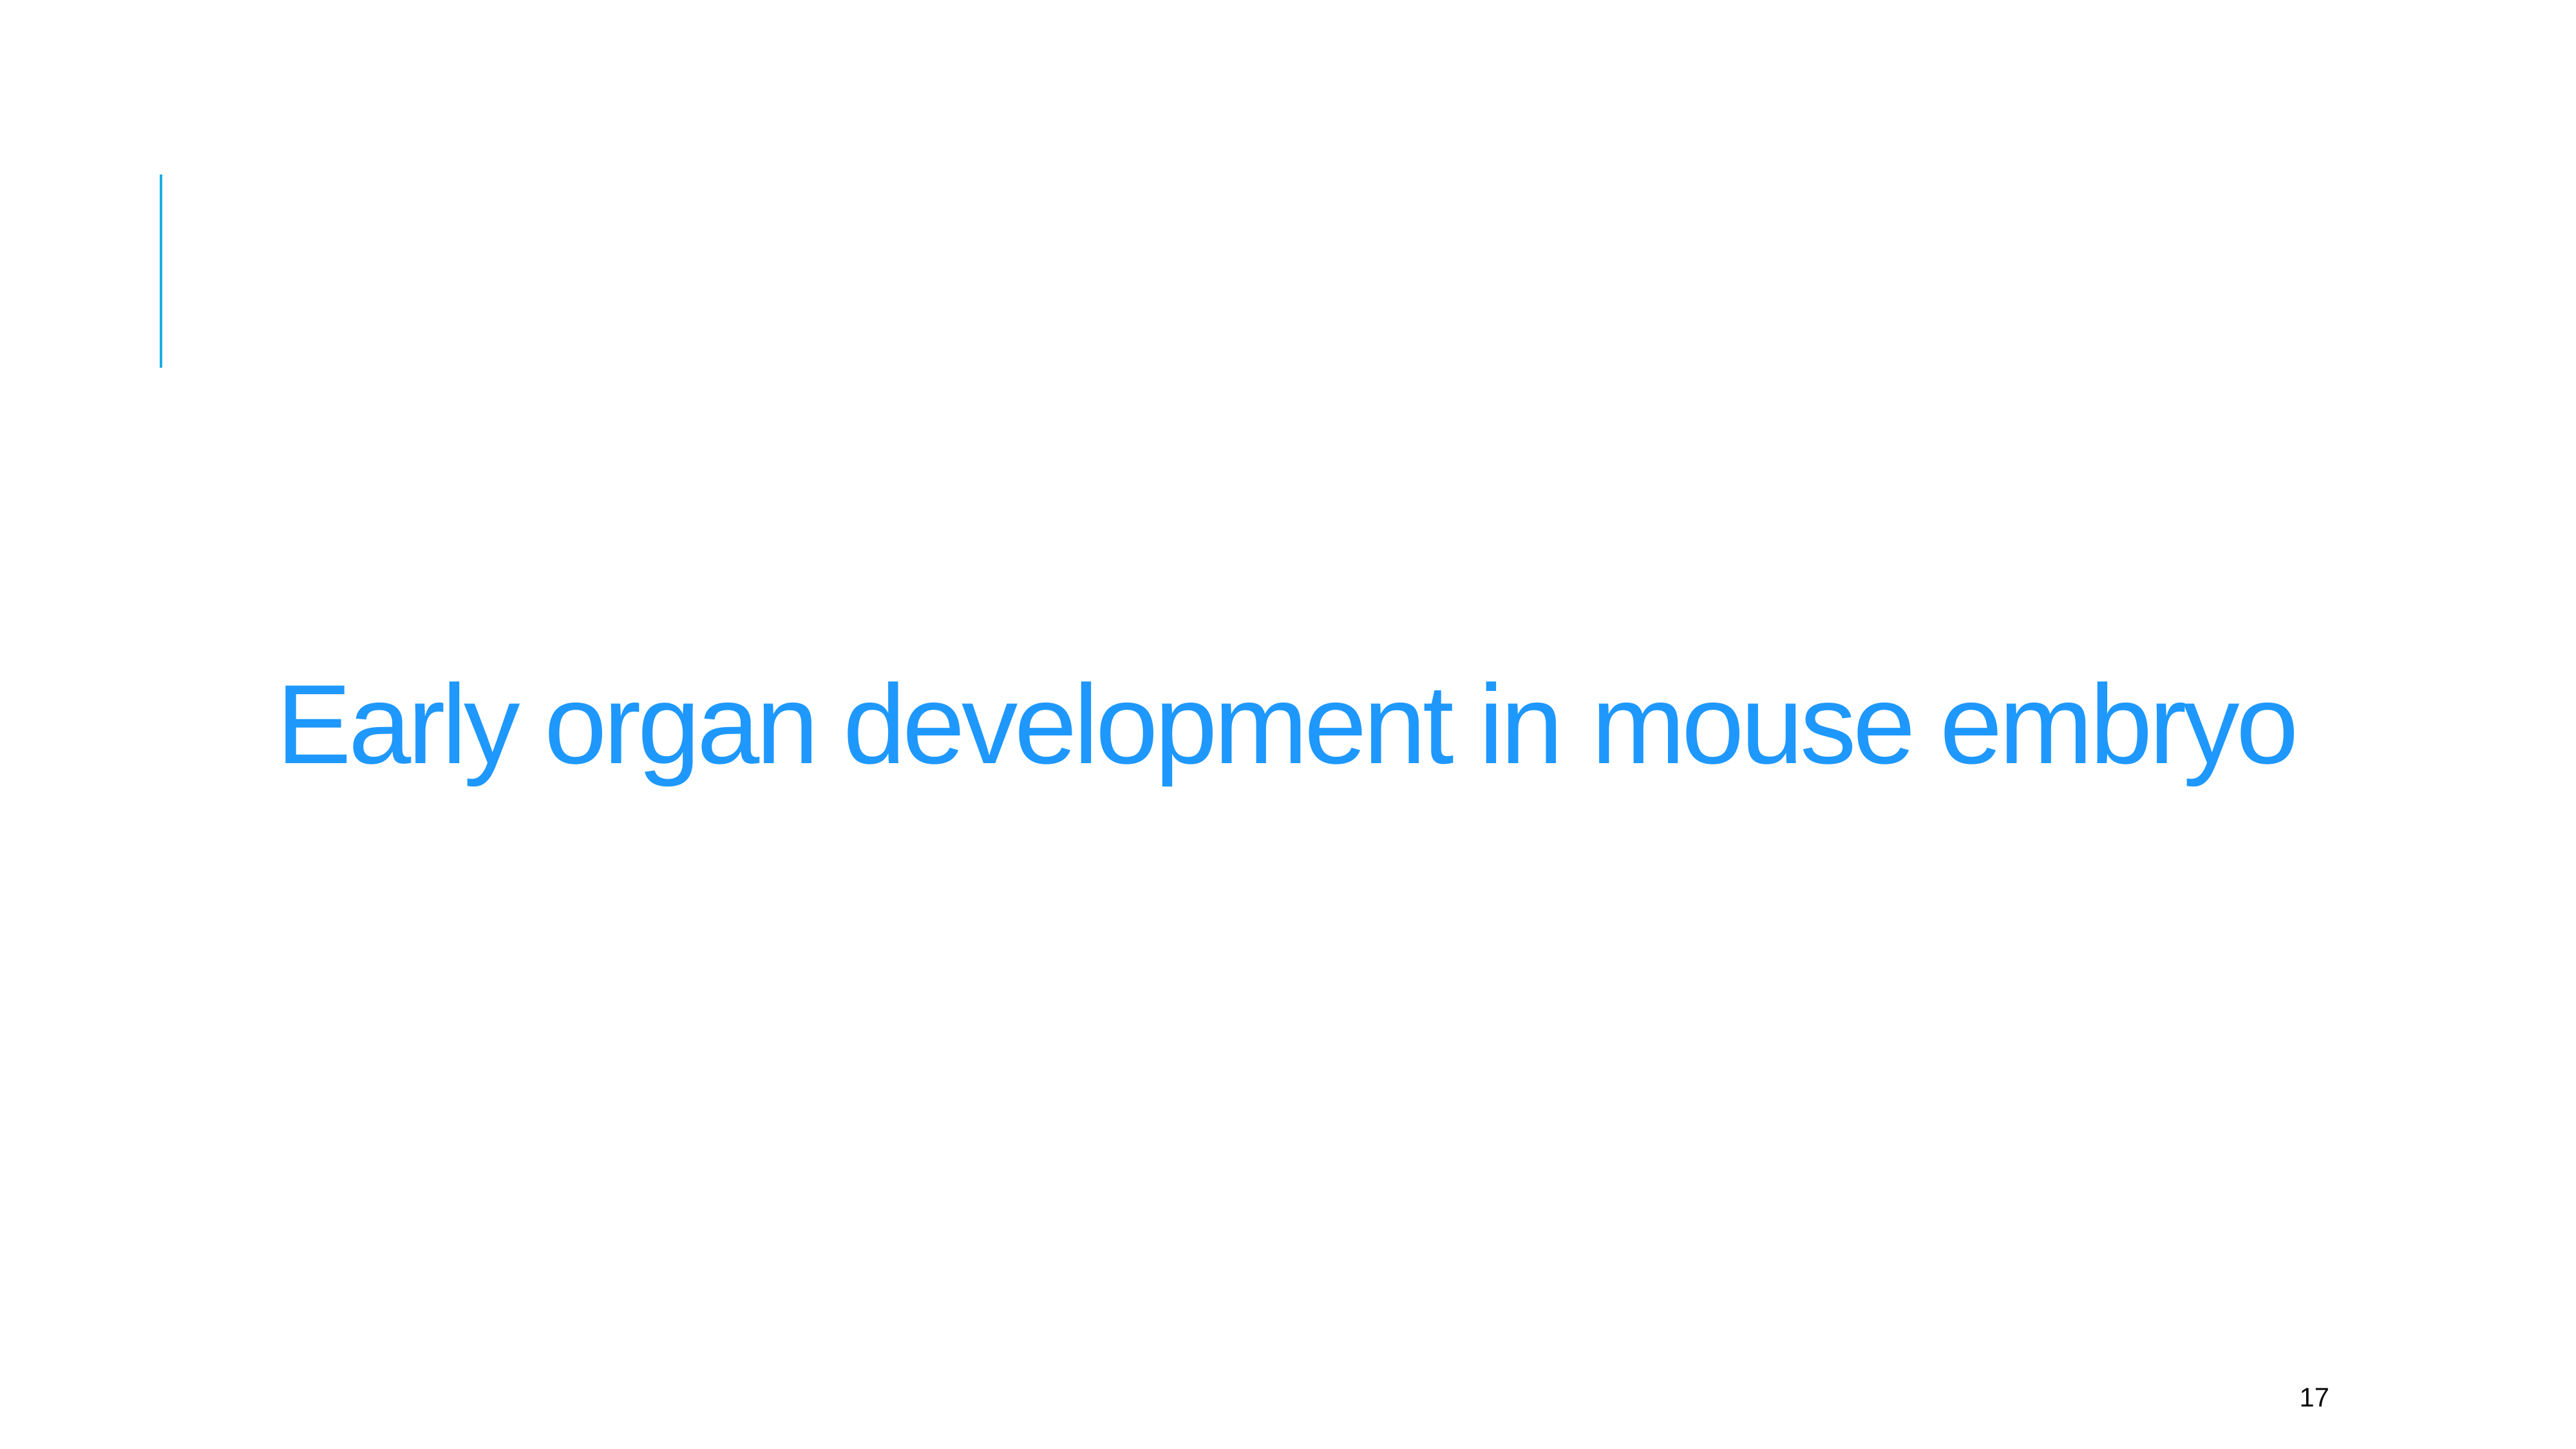

Early organ development in mouse embryo
17